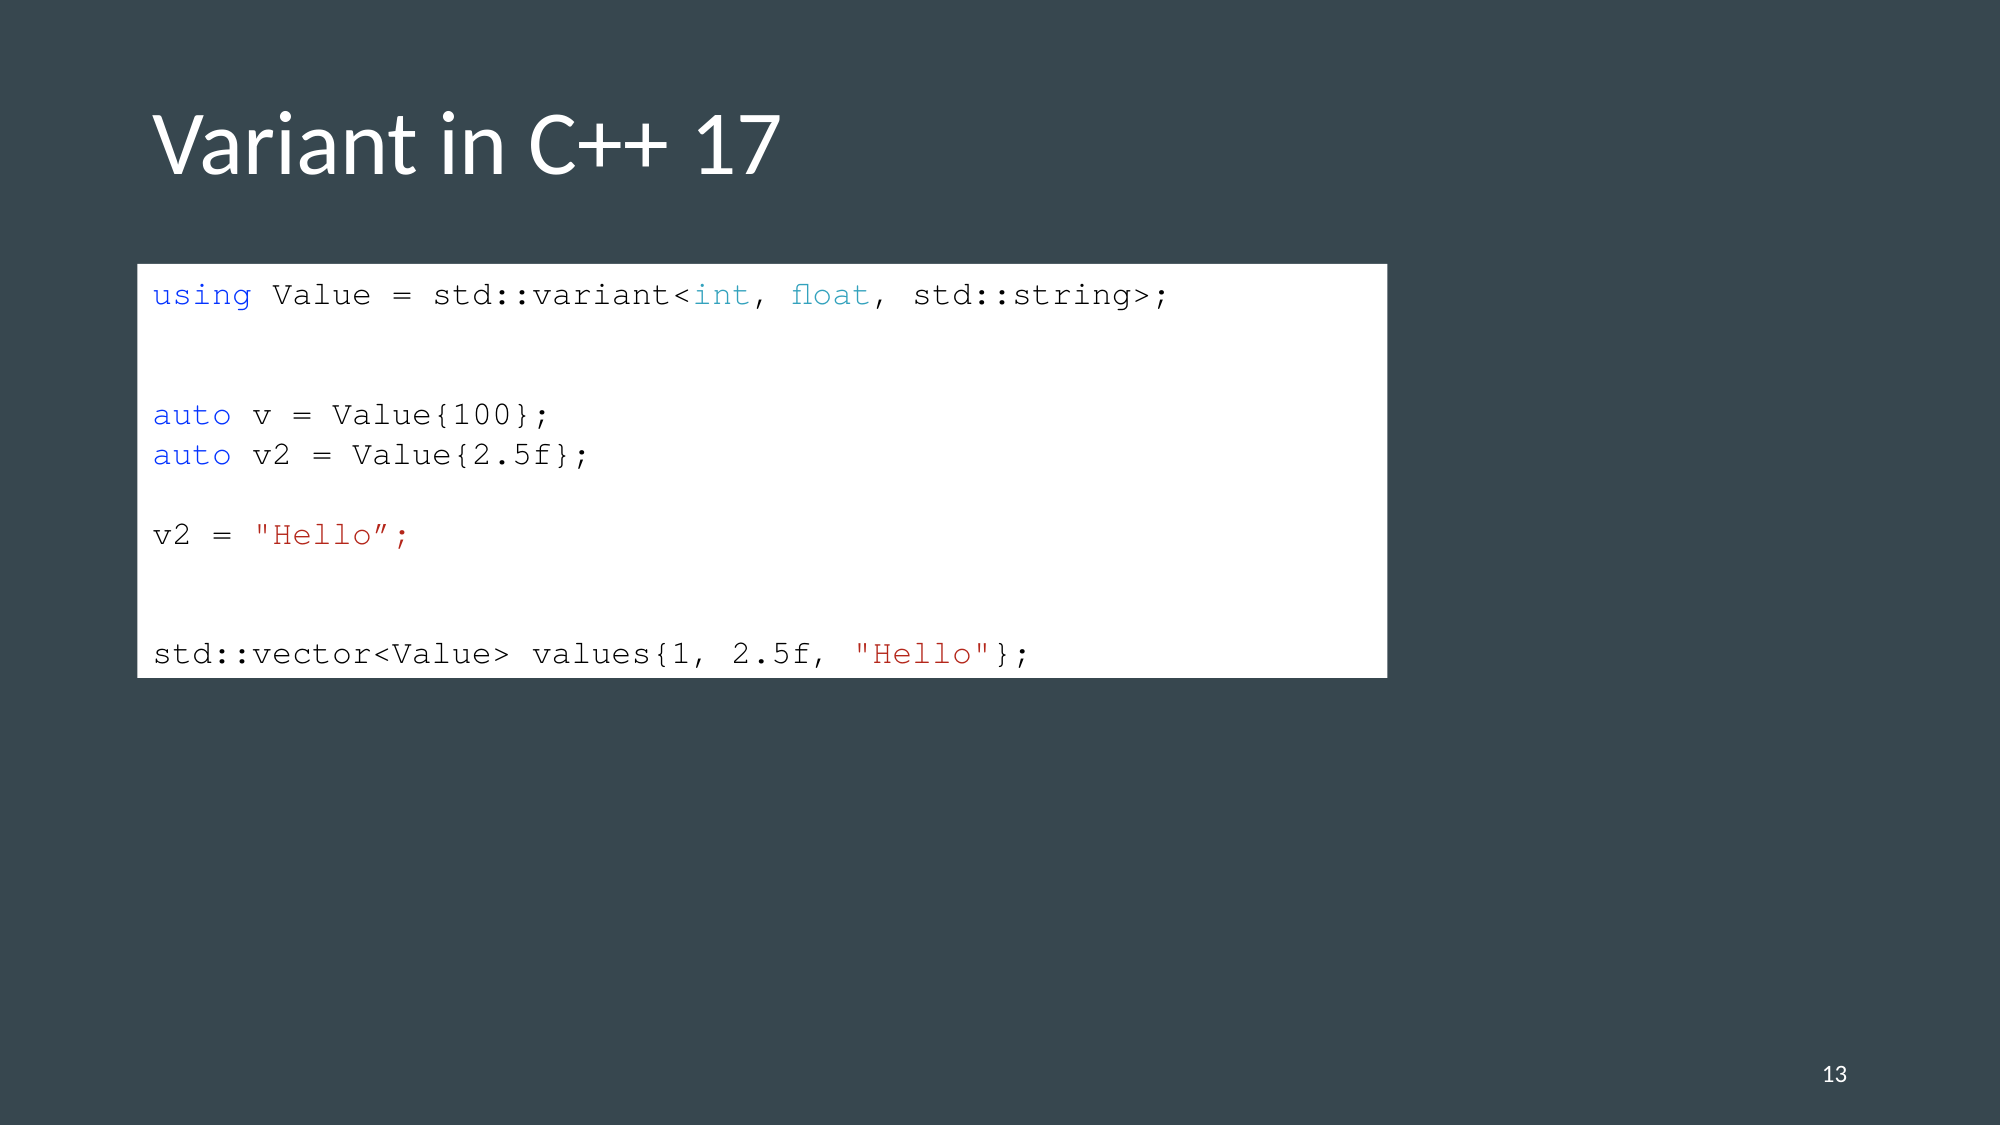

# Variant in C++ 17
using Value = std::variant<int, float, std::string>;

auto v = Value{100};
auto v2 = Value{2.5f};

v2 = "Hello”;

std::vector<Value> values{1, 2.5f, "Hello"};
13